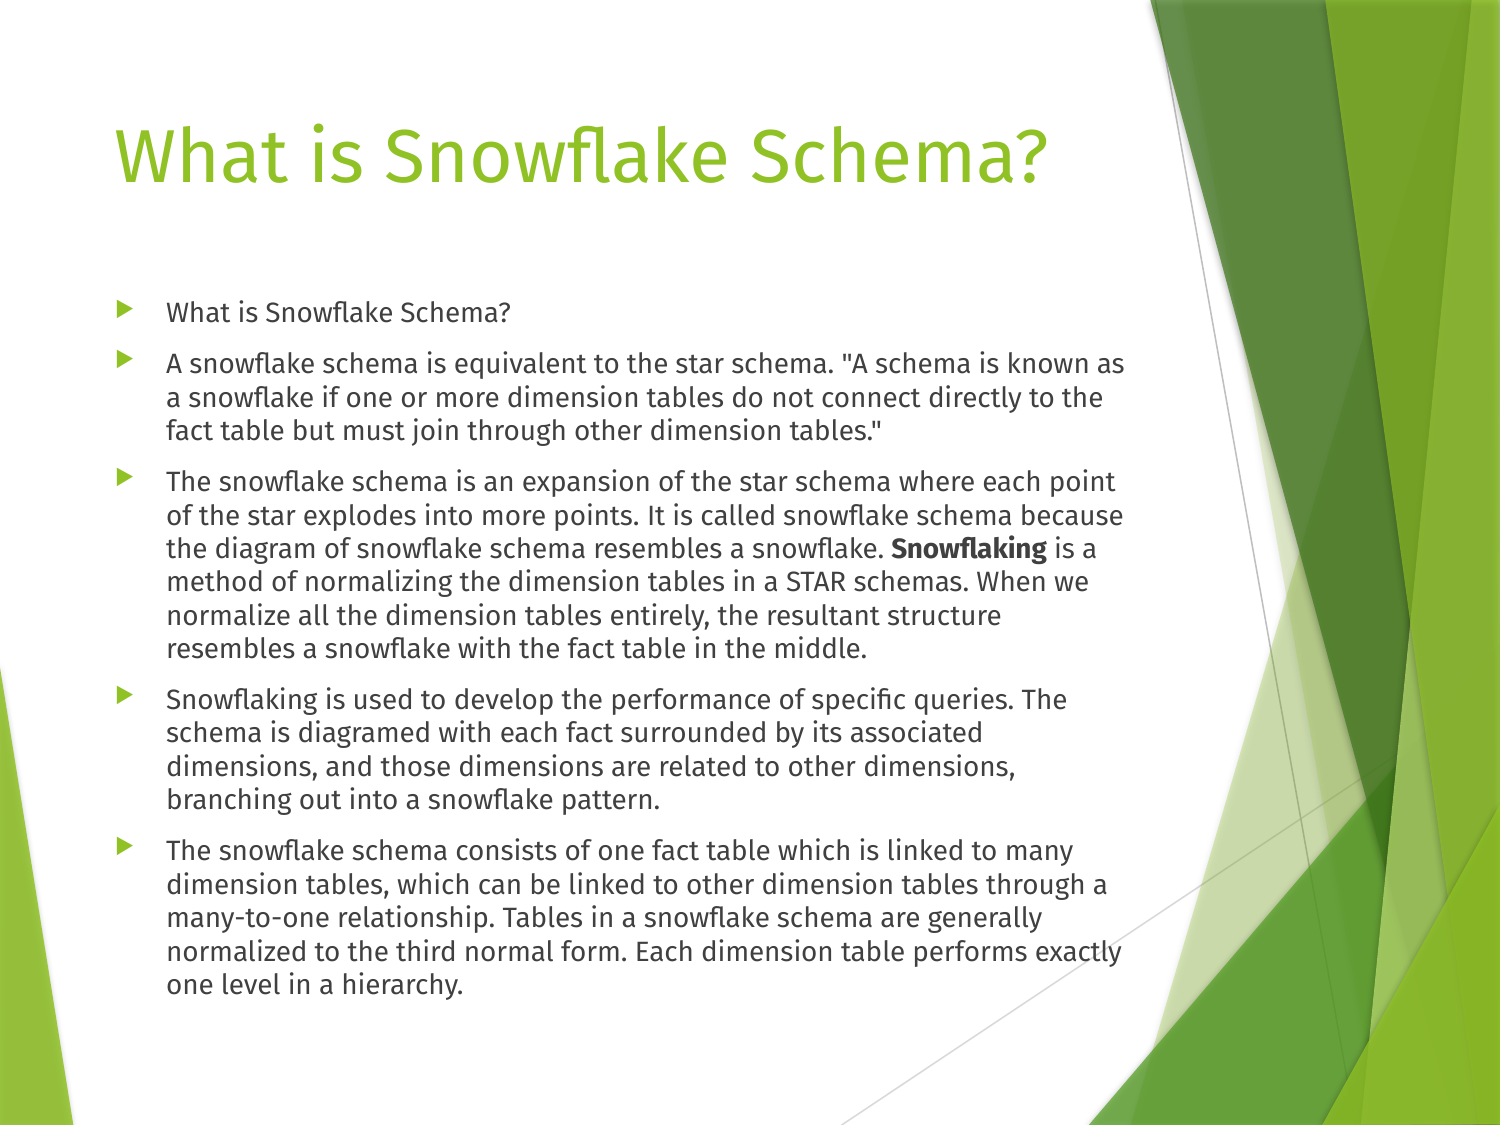

# What is Snowflake Schema?
What is Snowflake Schema?
A snowflake schema is equivalent to the star schema. "A schema is known as a snowflake if one or more dimension tables do not connect directly to the fact table but must join through other dimension tables."
The snowflake schema is an expansion of the star schema where each point of the star explodes into more points. It is called snowflake schema because the diagram of snowflake schema resembles a snowflake. Snowflaking is a method of normalizing the dimension tables in a STAR schemas. When we normalize all the dimension tables entirely, the resultant structure resembles a snowflake with the fact table in the middle.
Snowflaking is used to develop the performance of specific queries. The schema is diagramed with each fact surrounded by its associated dimensions, and those dimensions are related to other dimensions, branching out into a snowflake pattern.
The snowflake schema consists of one fact table which is linked to many dimension tables, which can be linked to other dimension tables through a many-to-one relationship. Tables in a snowflake schema are generally normalized to the third normal form. Each dimension table performs exactly one level in a hierarchy.